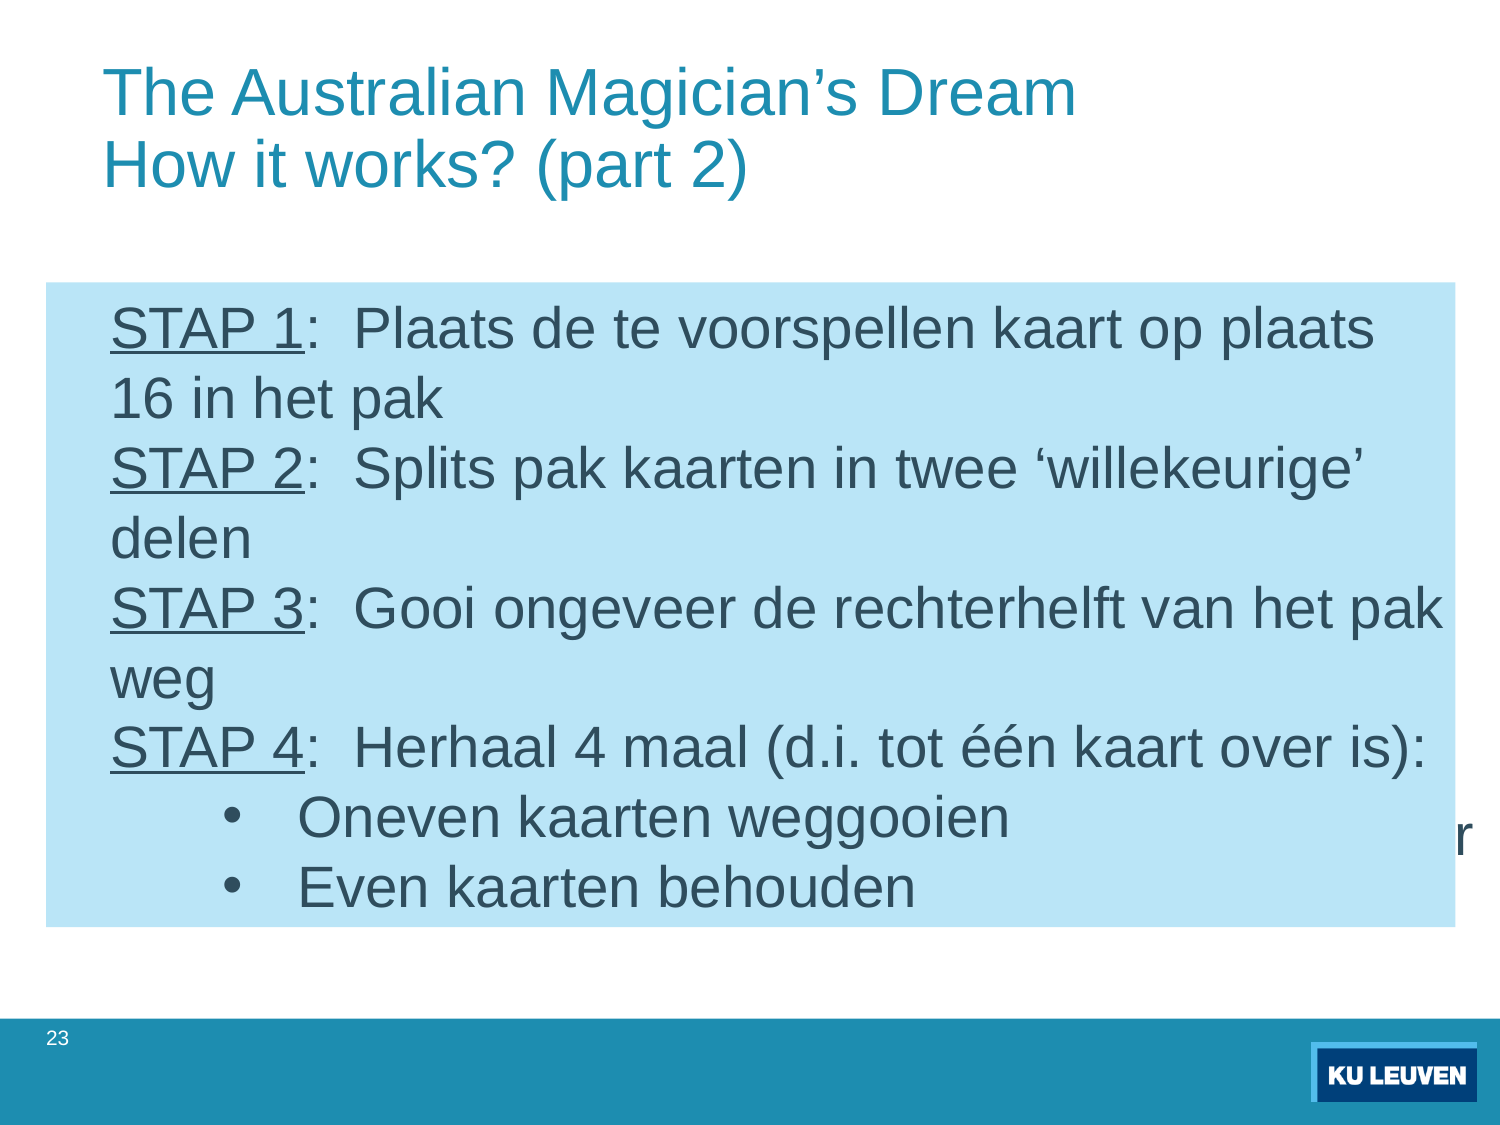

# The Australian Magician’s Dream How it works? (part 2)
STAP 1:  Plaats de te voorspellen kaart op plaats 16 in het pak
STAP 2:  Splits pak kaarten in twee ‘willekeurige’ delen
STAP 3:  Gooi ongeveer de rechterhelft van het pak weg
STAP 4:  Herhaal 4 maal (d.i. tot één kaart over is):
Oneven kaarten weggooien
Even kaarten behouden

De kaart op plaats 16  (~ positie 15) blijft steeds over
23